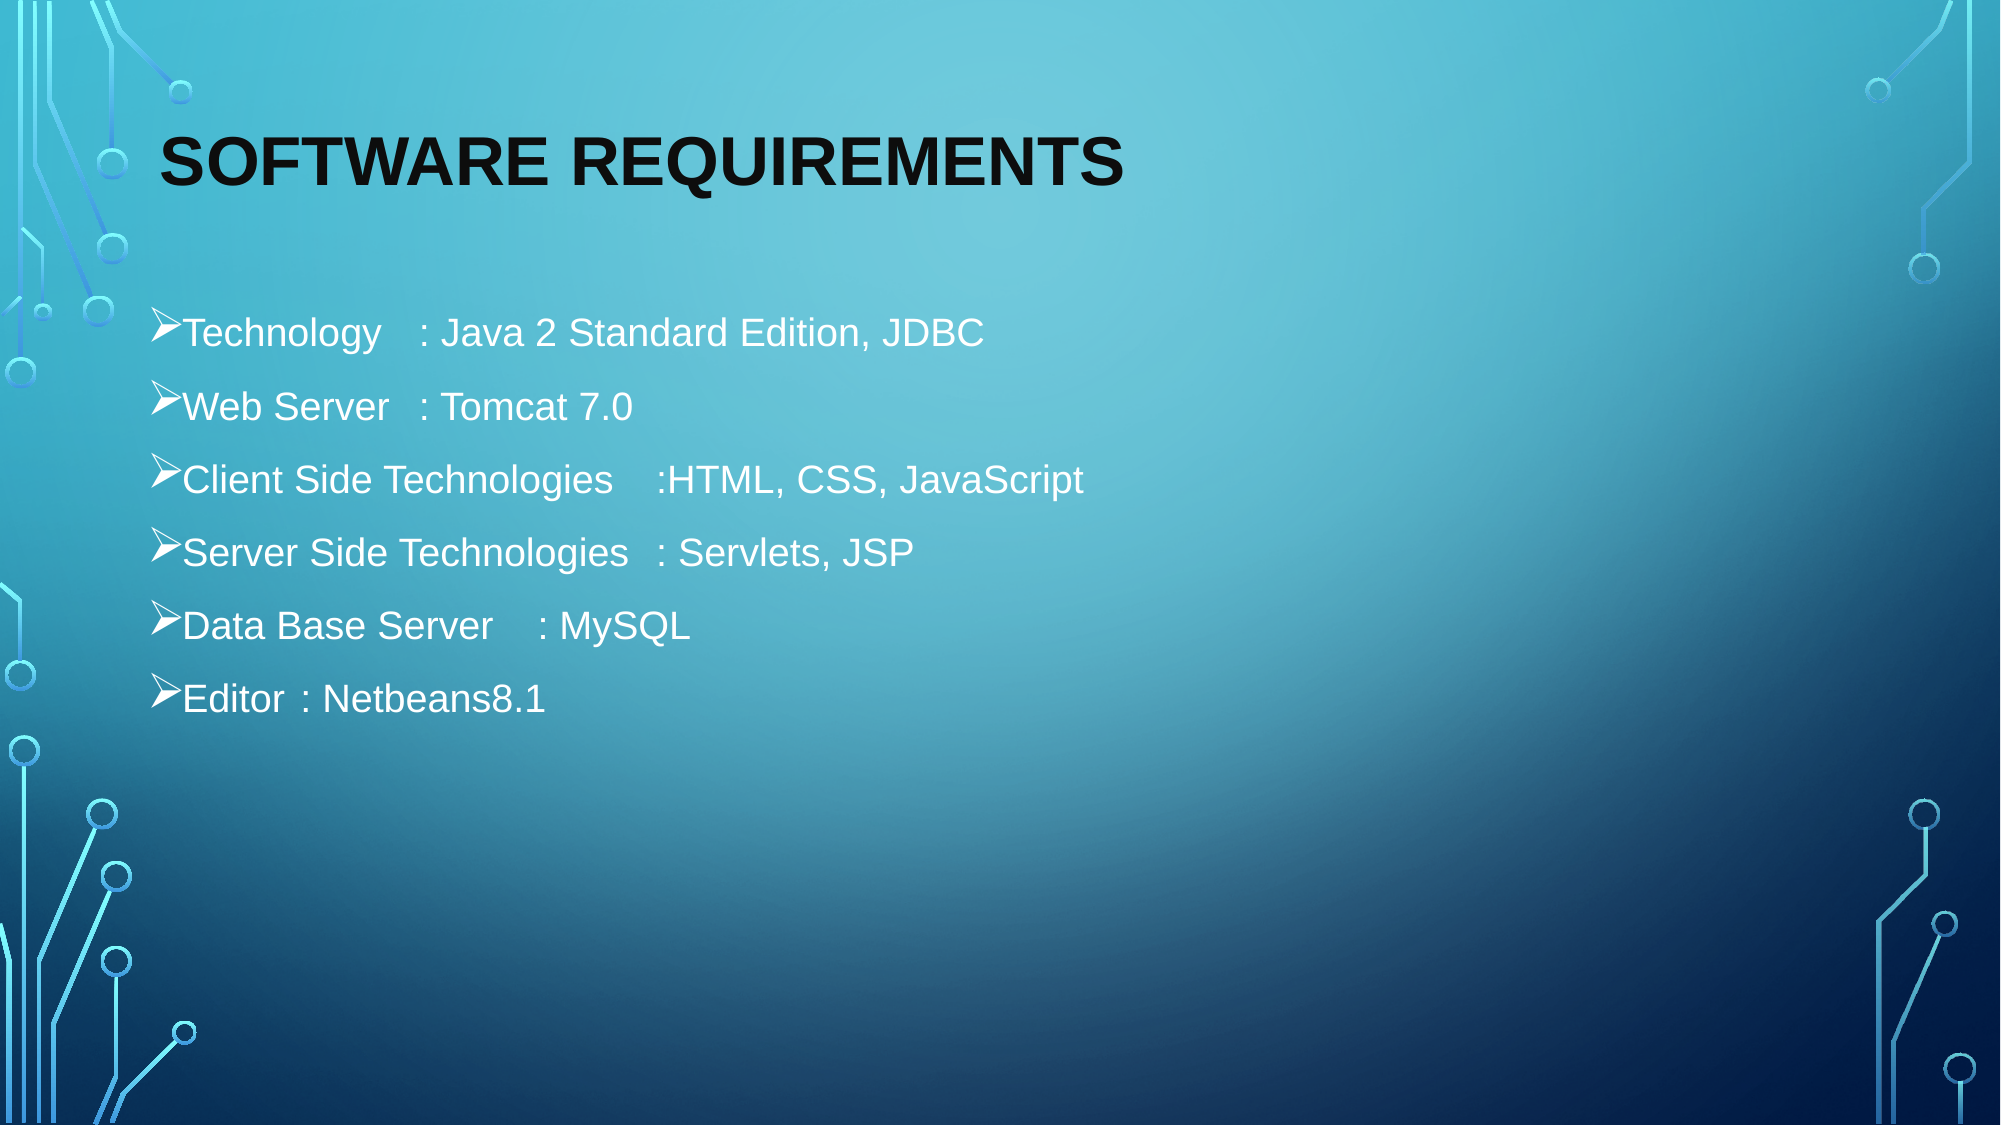

SOFTWARE REQUIREMENTS

Technology			: Java 2 Standard Edition, JDBC
Web Server			: Tomcat 7.0
Client Side Technologies	:HTML, CSS, JavaScript
Server Side Technologies	: Servlets, JSP
Data Base Server		: MySQL
Editor			: Netbeans8.1